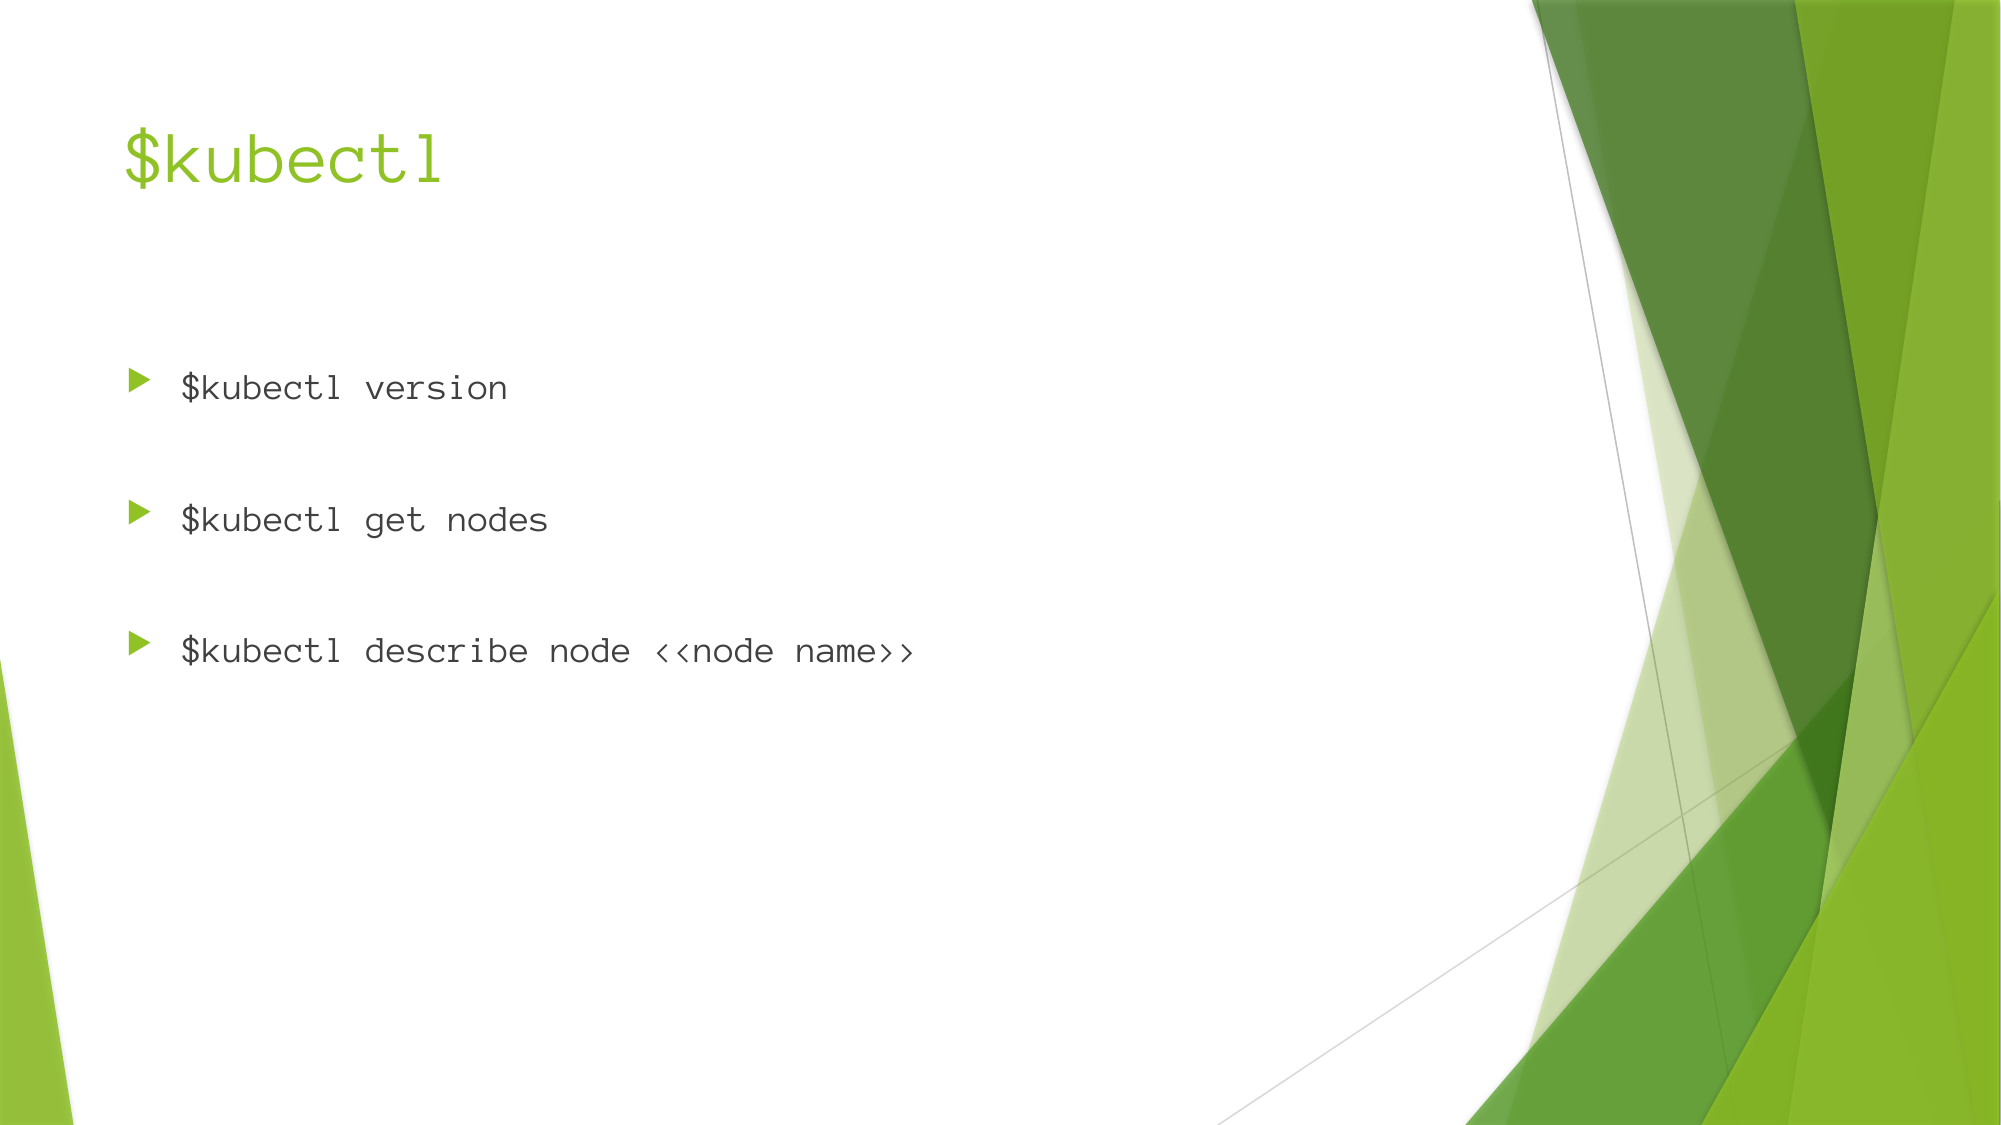

# $kubectl
$kubectl version

$kubectl get nodes

$kubectl describe node <<node name>>